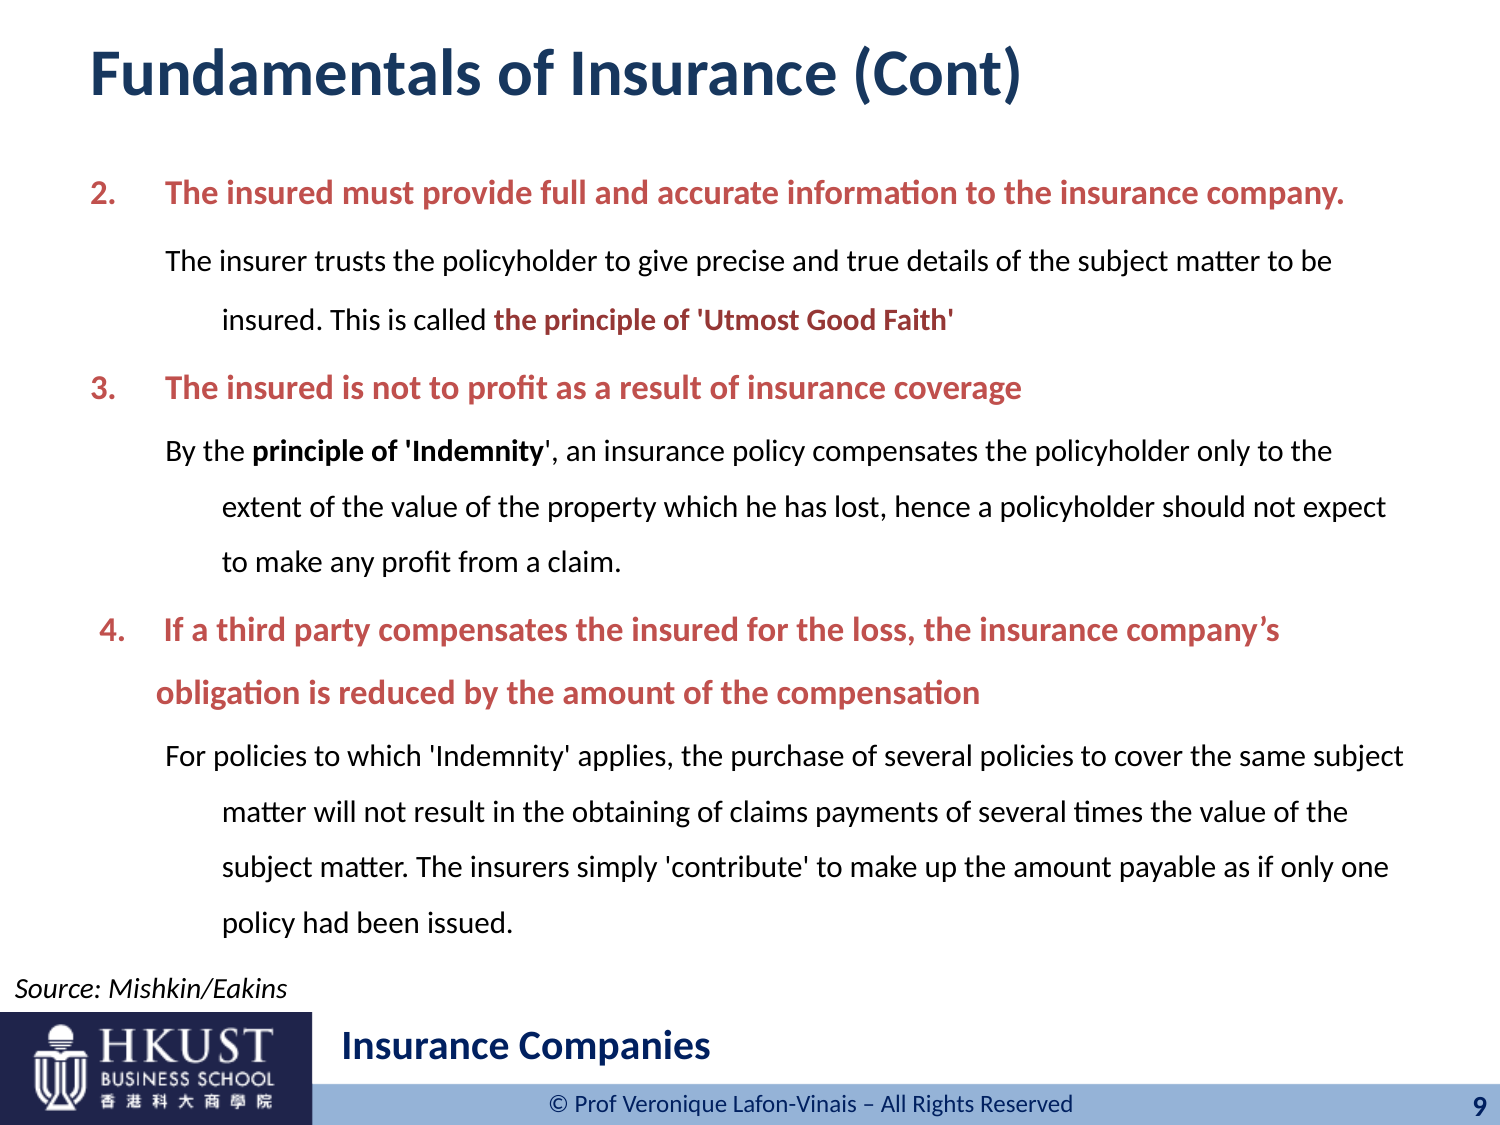

# Fundamentals of Insurance (Cont)
2. 	The insured must provide full and accurate information to the insurance company.
The insurer trusts the policyholder to give precise and true details of the subject matter to be insured. This is called the principle of 'Utmost Good Faith'
3. 	The insured is not to profit as a result of insurance coverage
By the principle of 'Indemnity', an insurance policy compensates the policyholder only to the extent of the value of the property which he has lost, hence a policyholder should not expect to make any profit from a claim.
4.	 If a third party compensates the insured for the loss, the insurance company’s obligation is reduced by the amount of the compensation
For policies to which 'Indemnity' applies, the purchase of several policies to cover the same subject matter will not result in the obtaining of claims payments of several times the value of the subject matter. The insurers simply 'contribute' to make up the amount payable as if only one policy had been issued.
Source: Mishkin/Eakins
Insurance Companies
9